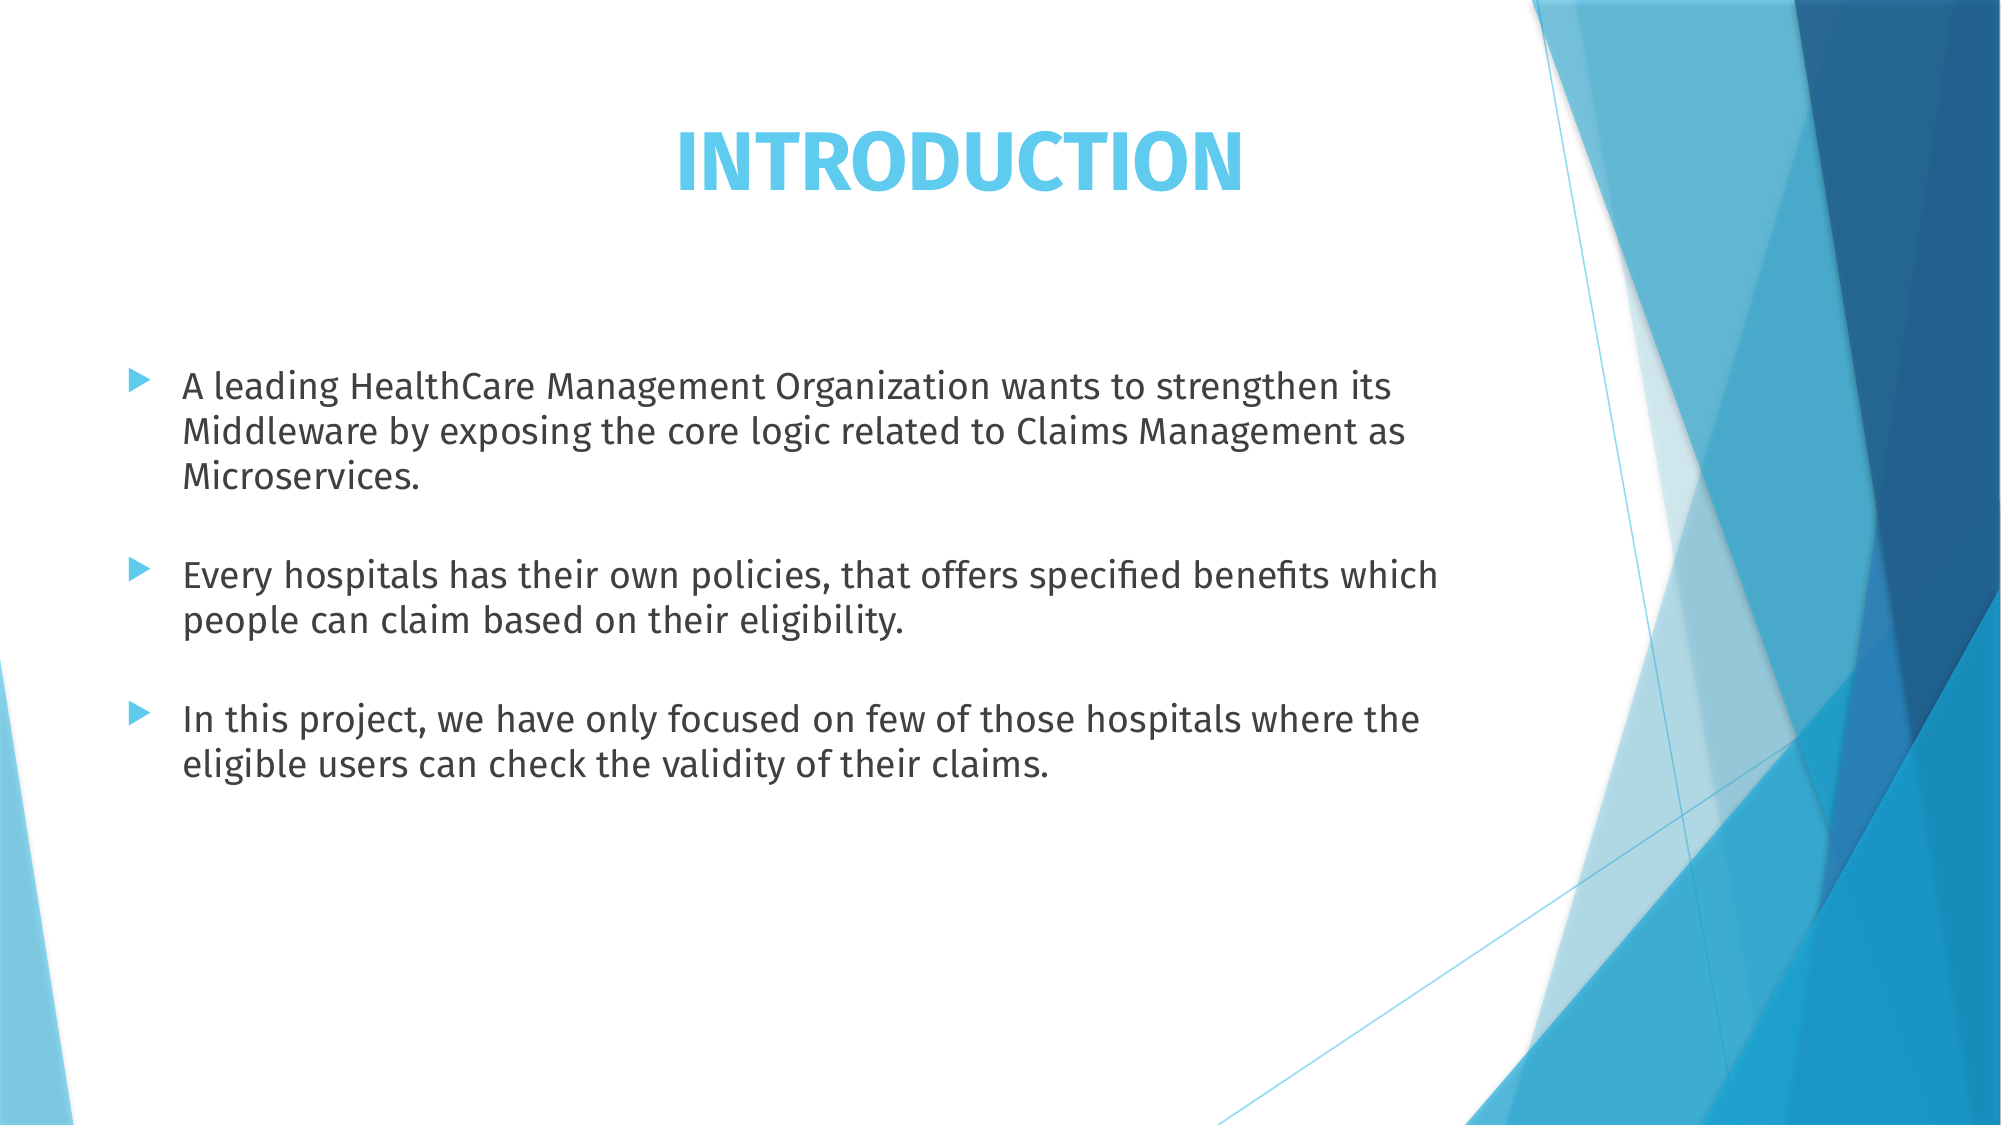

# INTRODUCTION
A leading HealthCare Management Organization wants to strengthen its Middleware by exposing the core logic related to Claims Management as Microservices.

Every hospitals has their own policies, that offers specified benefits which people can claim based on their eligibility.

In this project, we have only focused on few of those hospitals where the eligible users can check the validity of their claims.